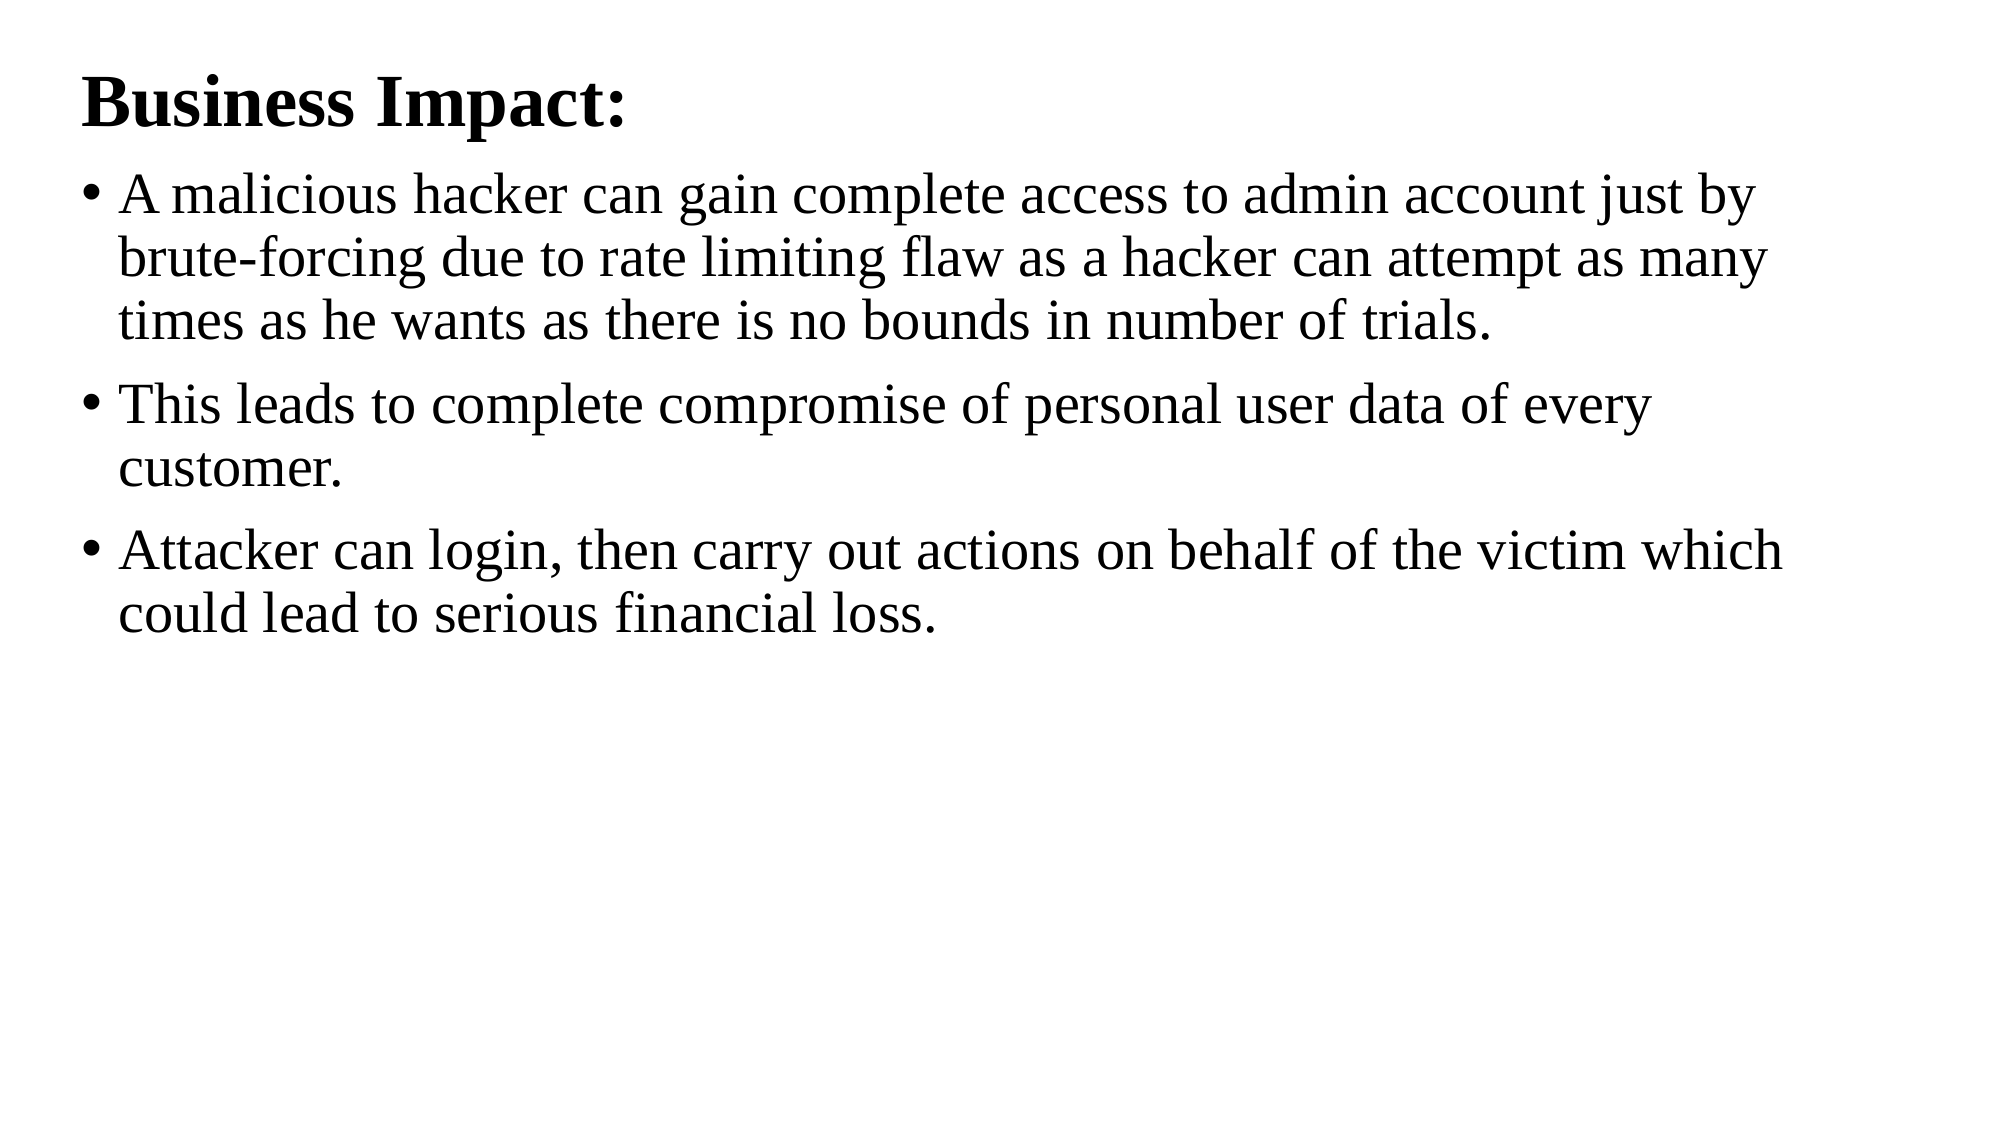

Business Impact:
A malicious hacker can gain complete access to admin account just by brute-forcing due to rate limiting flaw as a hacker can attempt as many times as he wants as there is no bounds in number of trials.
This leads to complete compromise of personal user data of every customer.
Attacker can login, then carry out actions on behalf of the victim which could lead to serious financial loss.